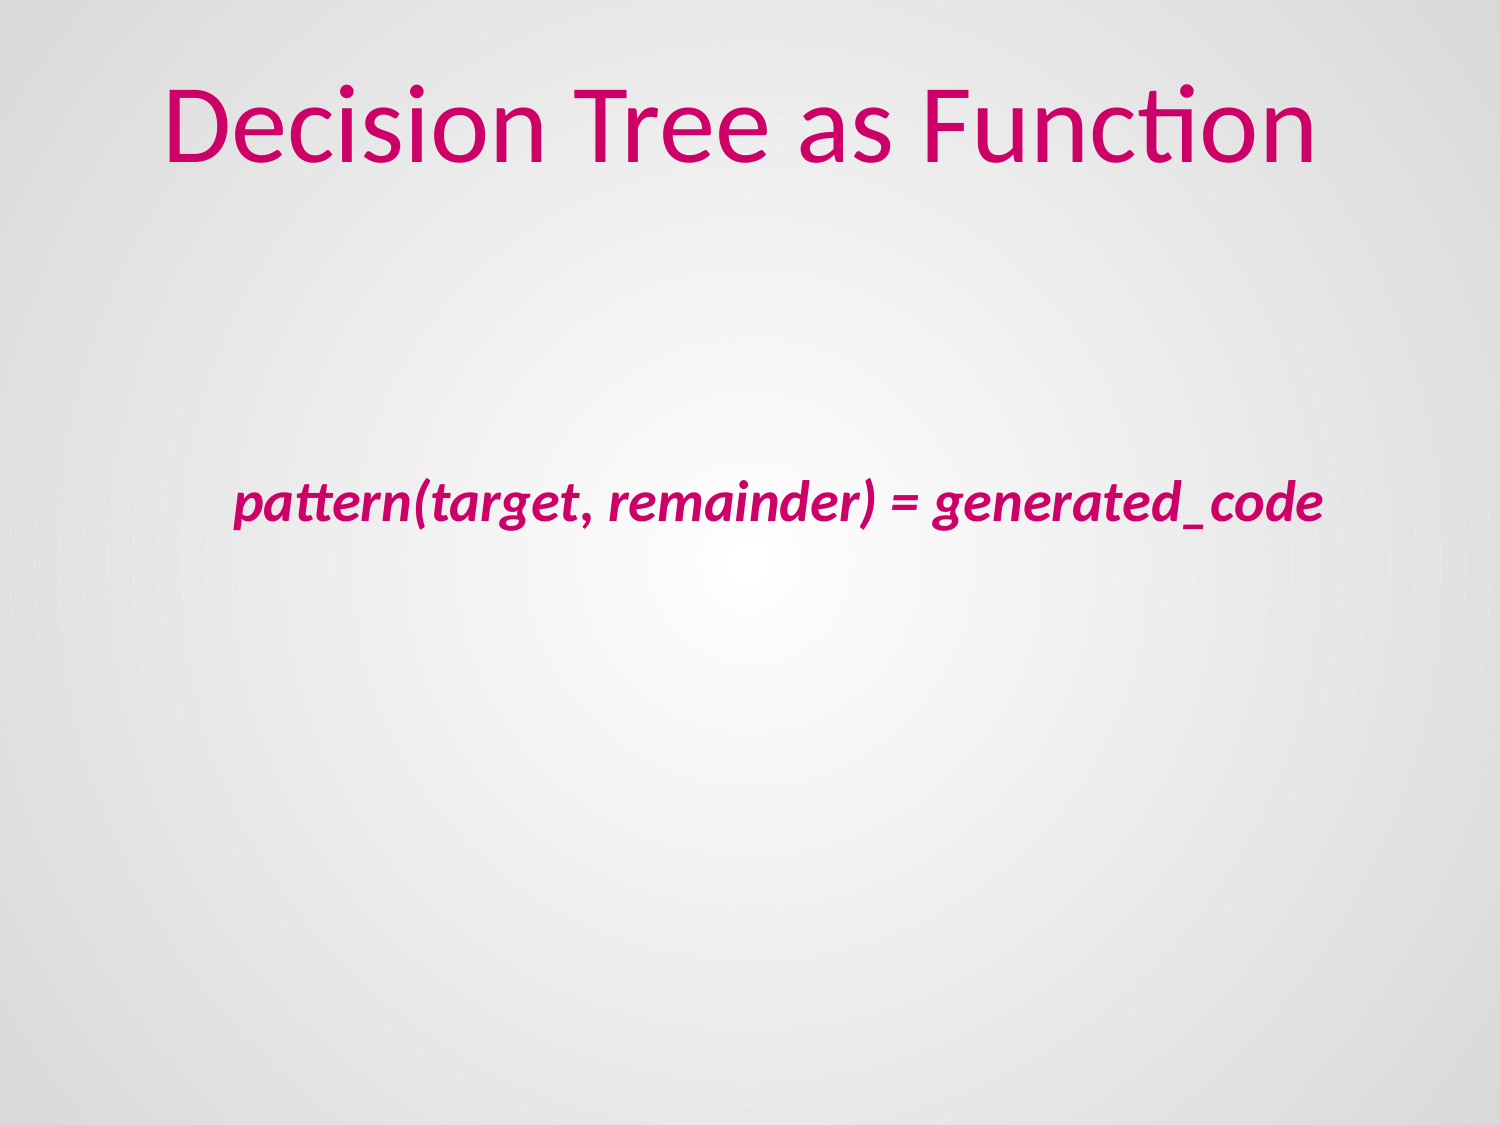

Decision Tree as Function
pattern(target, remainder) = generated_code